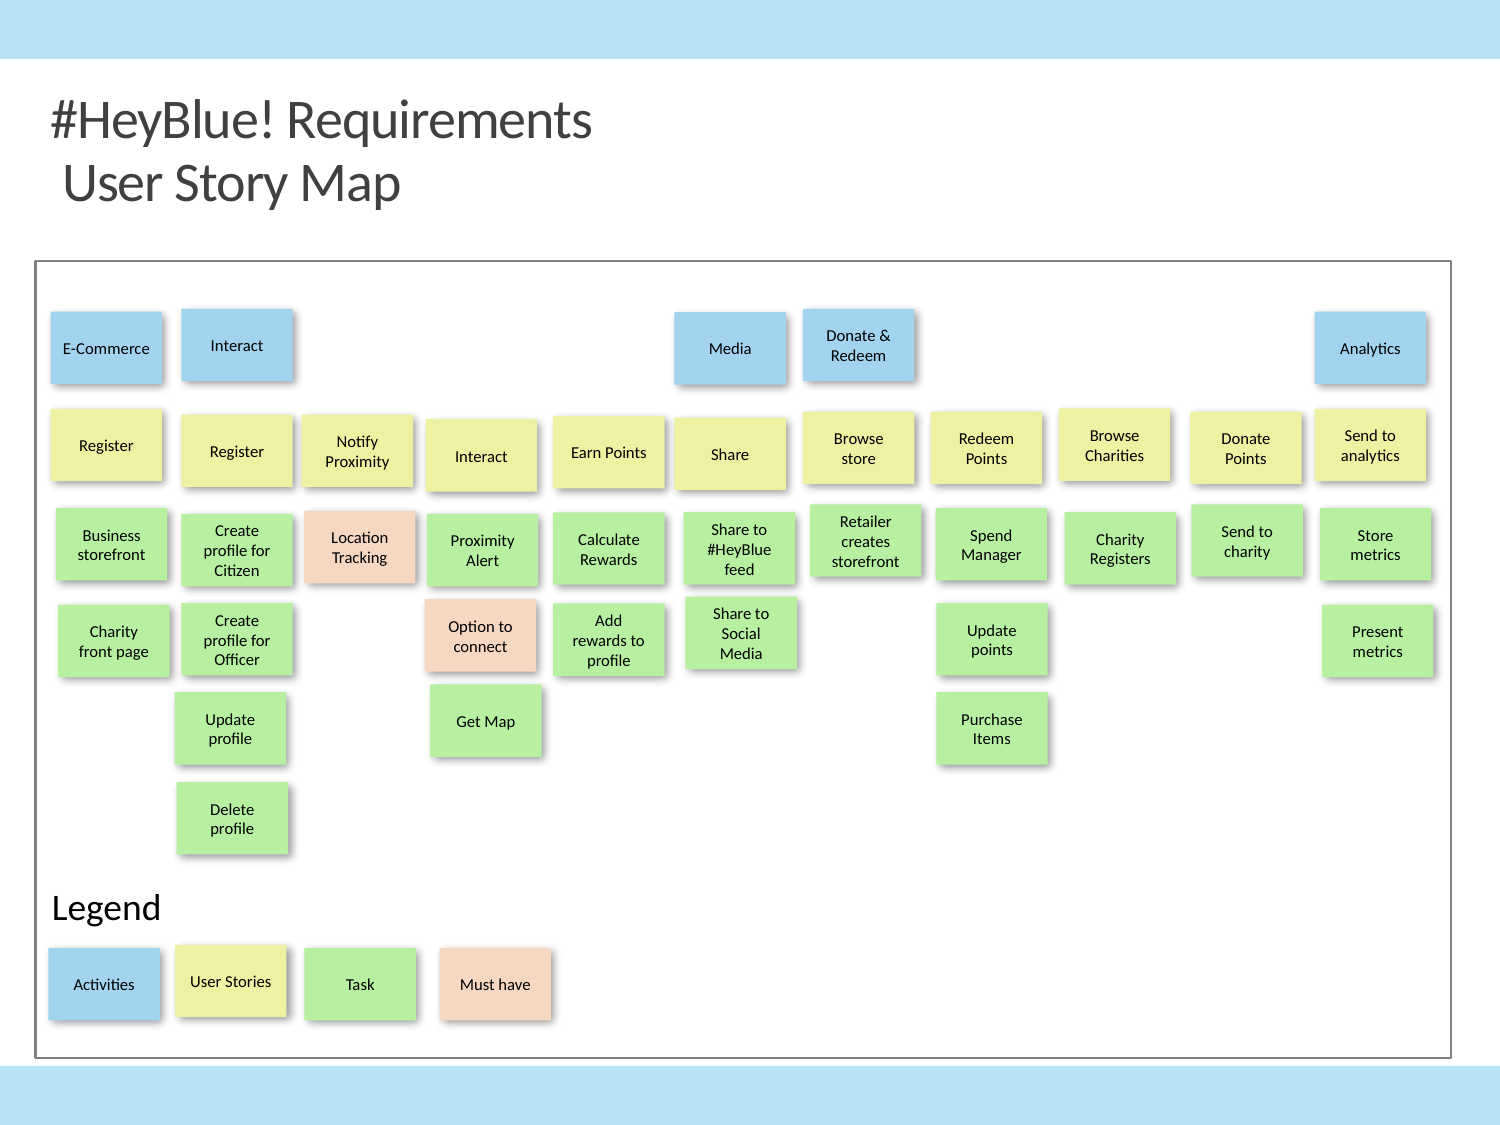

# #HeyBlue! Requirements User Story Map

Interact
Donate & Redeem
E-Commerce
Analytics
Media
Browse Charities
Register
Send to analytics
Donate
Points
Browse store
Redeem Points
Register
Notify
Proximity
Earn Points
Share
Interact
Retailer creates storefront
Send to charity
Business storefront
Spend Manager
Store metrics
Location Tracking
Share to #HeyBlue feed
Charity Registers
Calculate Rewards
Create profile for Citizen
Proximity Alert
Share to Social Media
Option to connect
Create profile for Officer
Update points
Add rewards to profile
Charity front page
Present metrics
Get Map
Purchase Items
Update profile
Delete profile
Legend
User Stories
Task
Must have
Activities